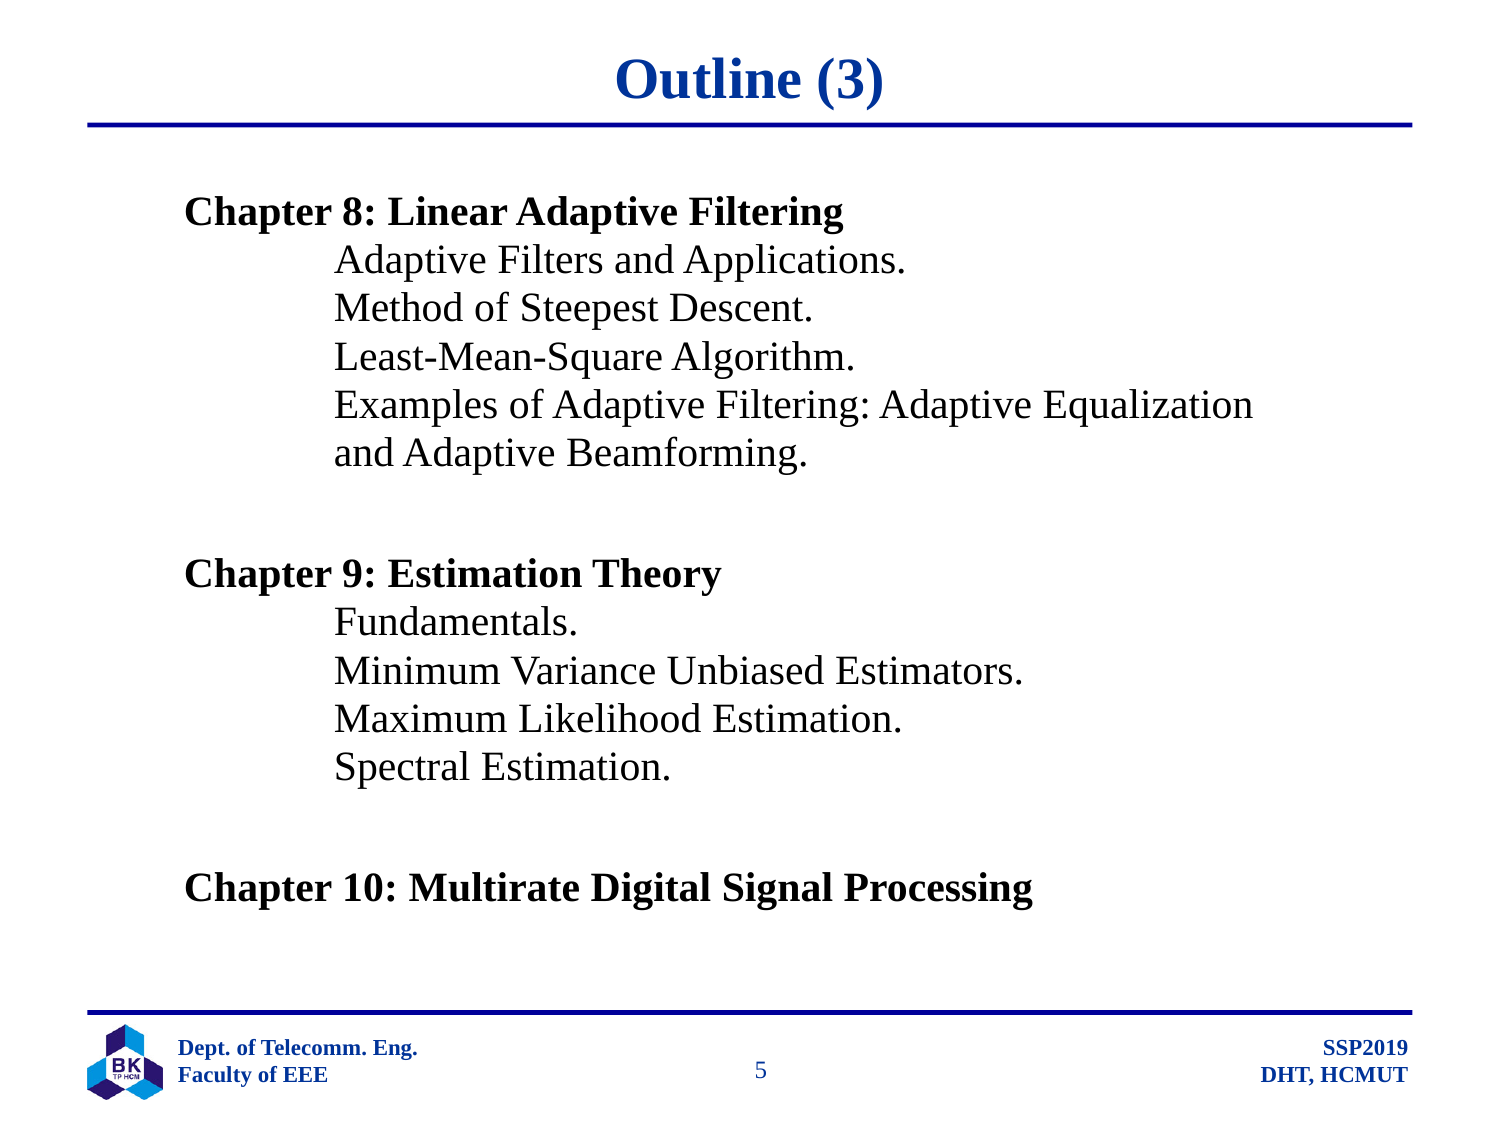

# Outline (3)

	Chapter 8: Linear Adaptive Filtering
		Adaptive Filters and Applications.
		Method of Steepest Descent.
		Least-Mean-Square Algorithm.
		Examples of Adaptive Filtering: Adaptive Equalization
		and Adaptive Beamforming.

	Chapter 9: Estimation Theory
		Fundamentals.
		Minimum Variance Unbiased Estimators.
		Maximum Likelihood Estimation.
		Spectral Estimation.

	Chapter 10: Multirate Digital Signal Processing

		  5